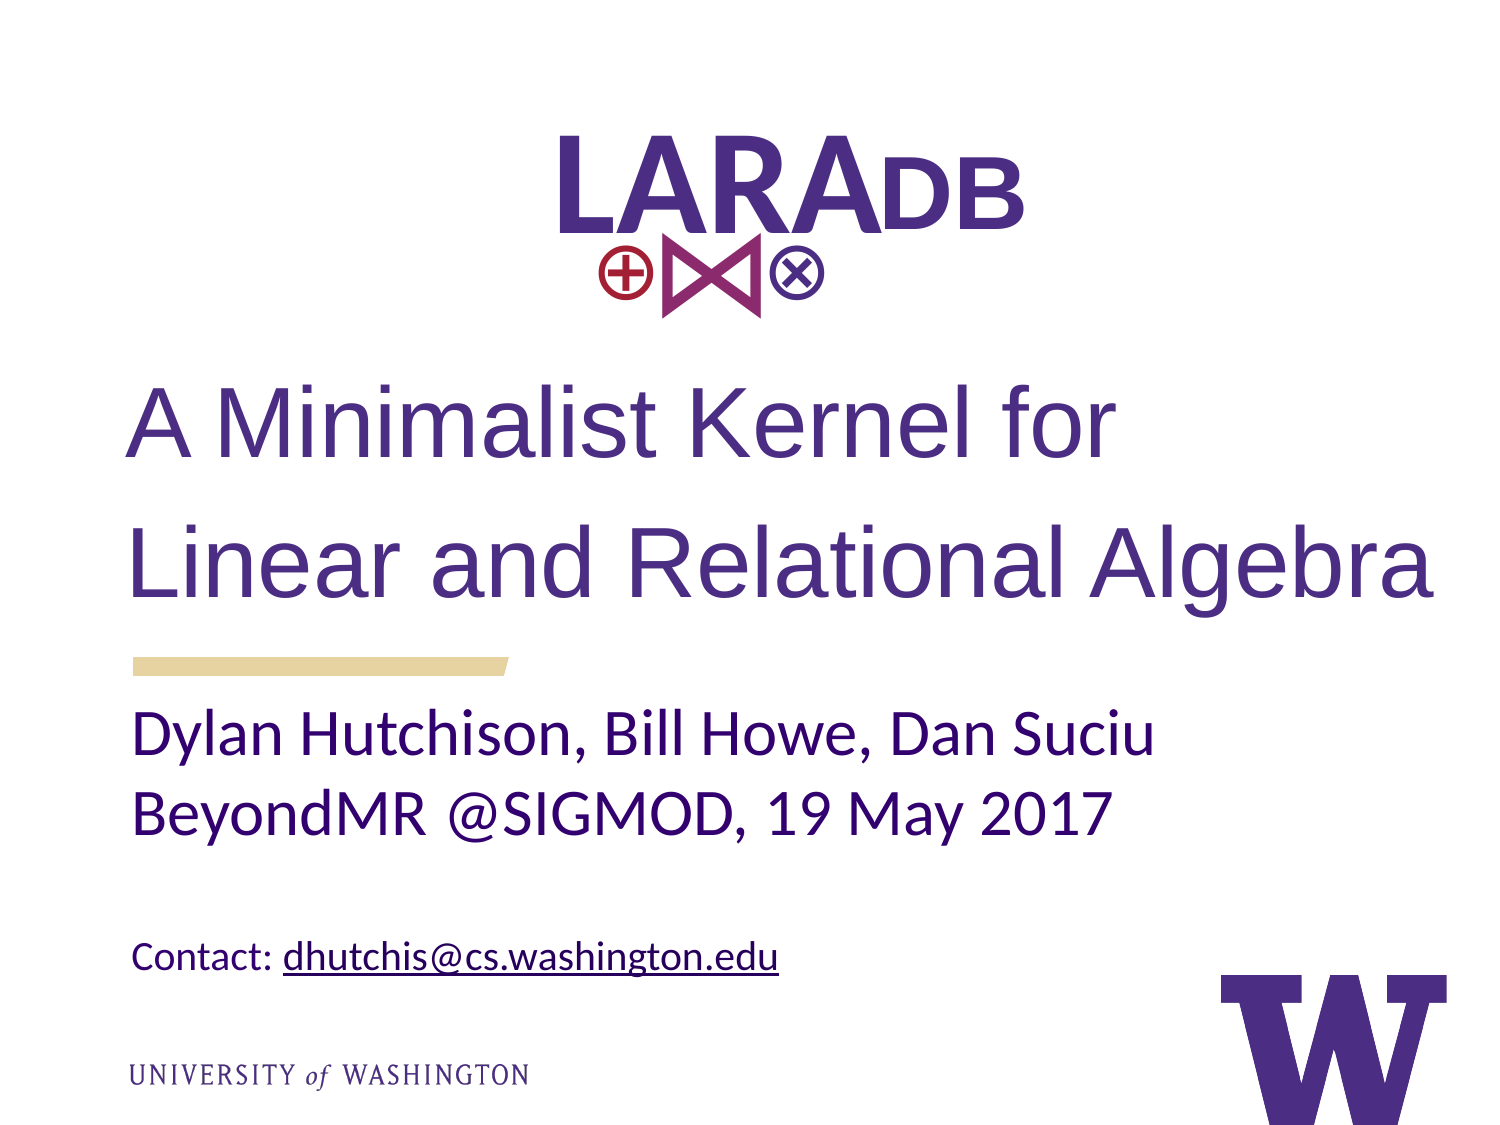

LARA
⋈
⊕
⊗
DB
A Minimalist Kernel for
Linear and Relational Algebra
Dylan Hutchison, Bill Howe, Dan Suciu
BeyondMR @SIGMOD, 19 May 2017

Contact: dhutchis@cs.washington.edu